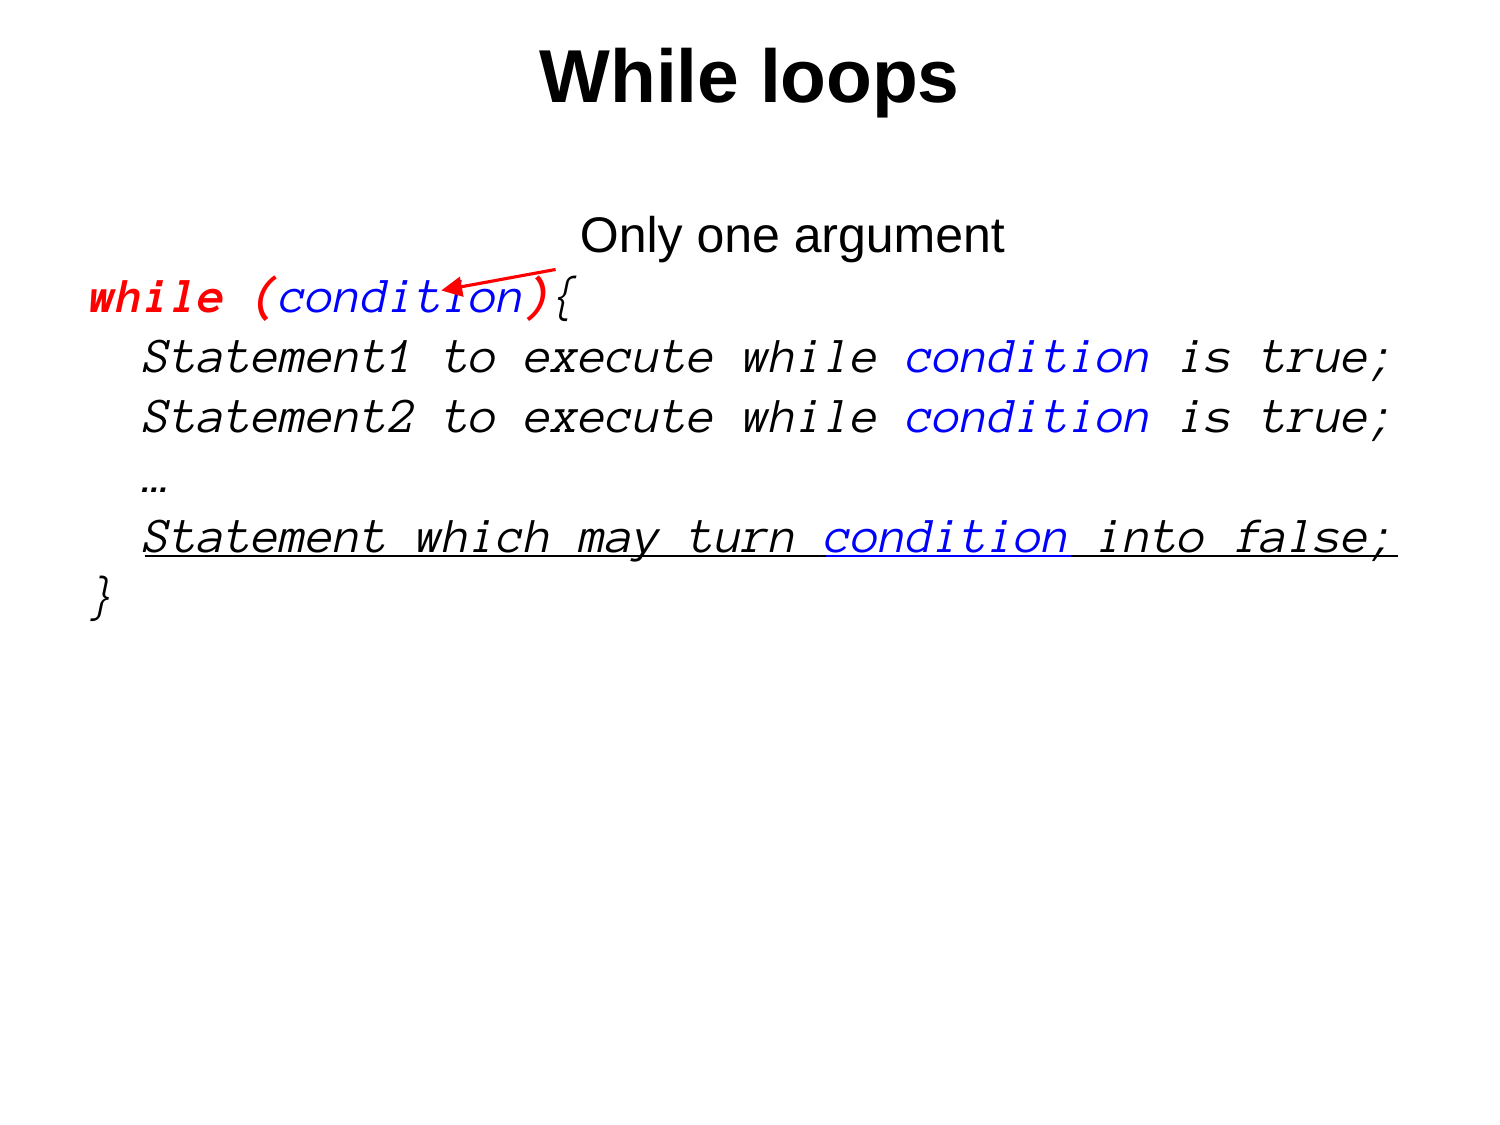

# While loops
                                   Only one argument
while (condition){
  Statement1 to execute while condition is true;
  Statement2 to execute while condition is true;
  …
  Statement which may turn condition into false;
}